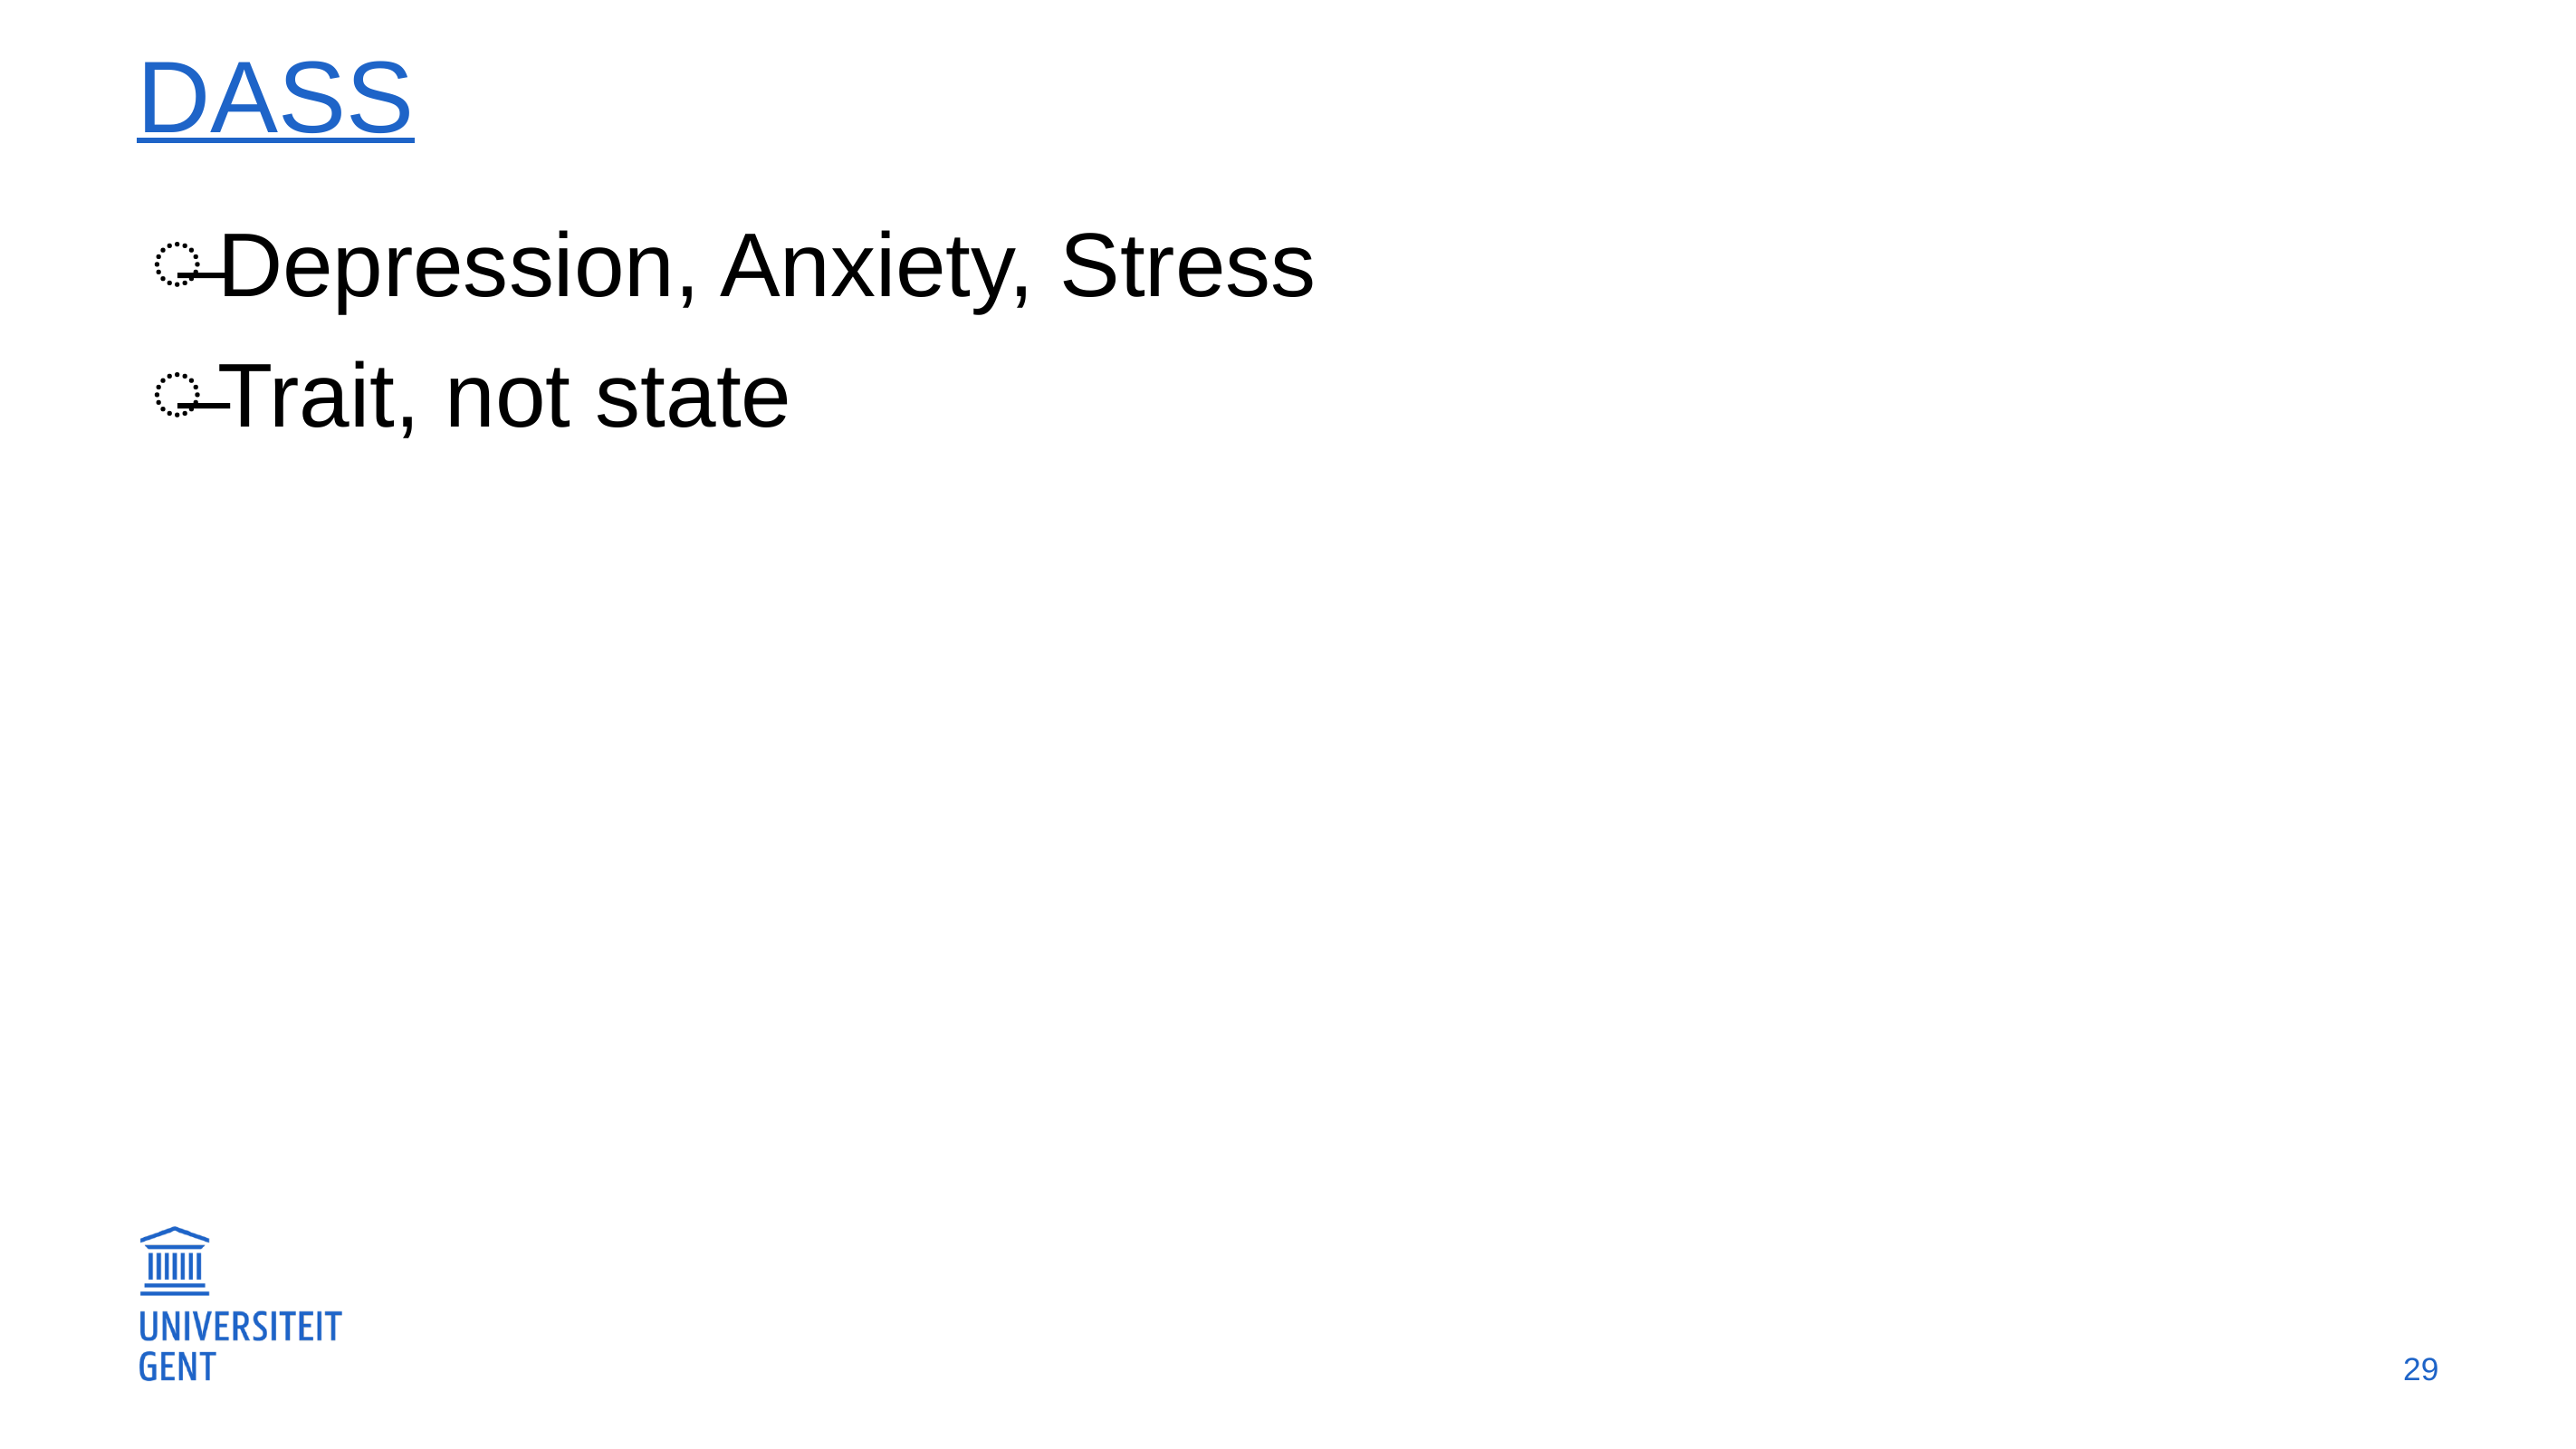

# DASS
Depression, Anxiety, Stress
Trait, not state
29